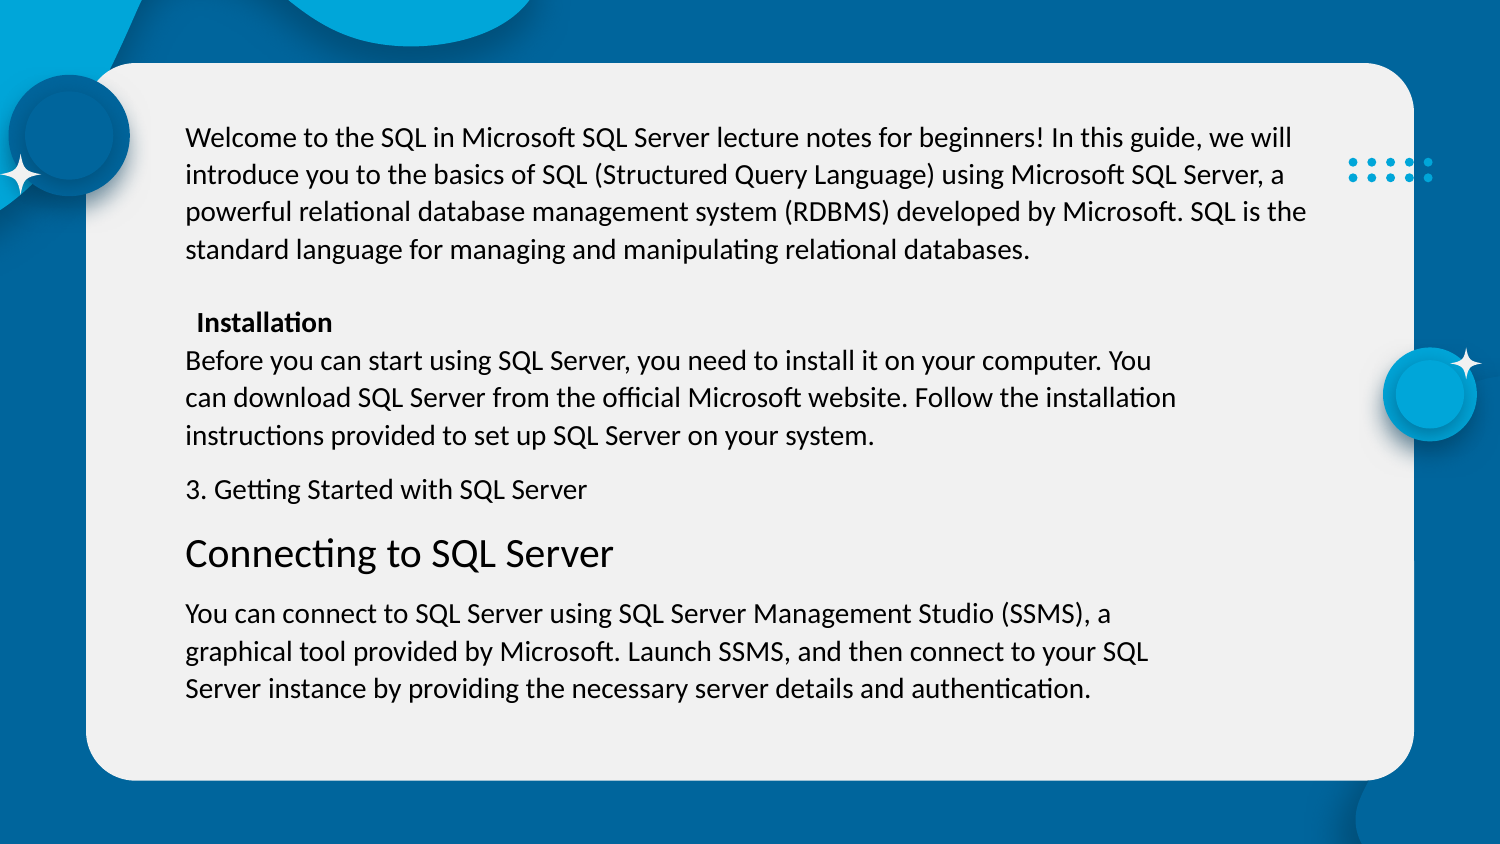

Welcome to the SQL in Microsoft SQL Server lecture notes for beginners! In this guide, we will introduce you to the basics of SQL (Structured Query Language) using Microsoft SQL Server, a powerful relational database management system (RDBMS) developed by Microsoft. SQL is the standard language for managing and manipulating relational databases.

Installation
Before you can start using SQL Server, you need to install it on your computer. You can download SQL Server from the official Microsoft website. Follow the installation instructions provided to set up SQL Server on your system.
3. Getting Started with SQL Server
Connecting to SQL Server
You can connect to SQL Server using SQL Server Management Studio (SSMS), a graphical tool provided by Microsoft. Launch SSMS, and then connect to your SQL Server instance by providing the necessary server details and authentication.